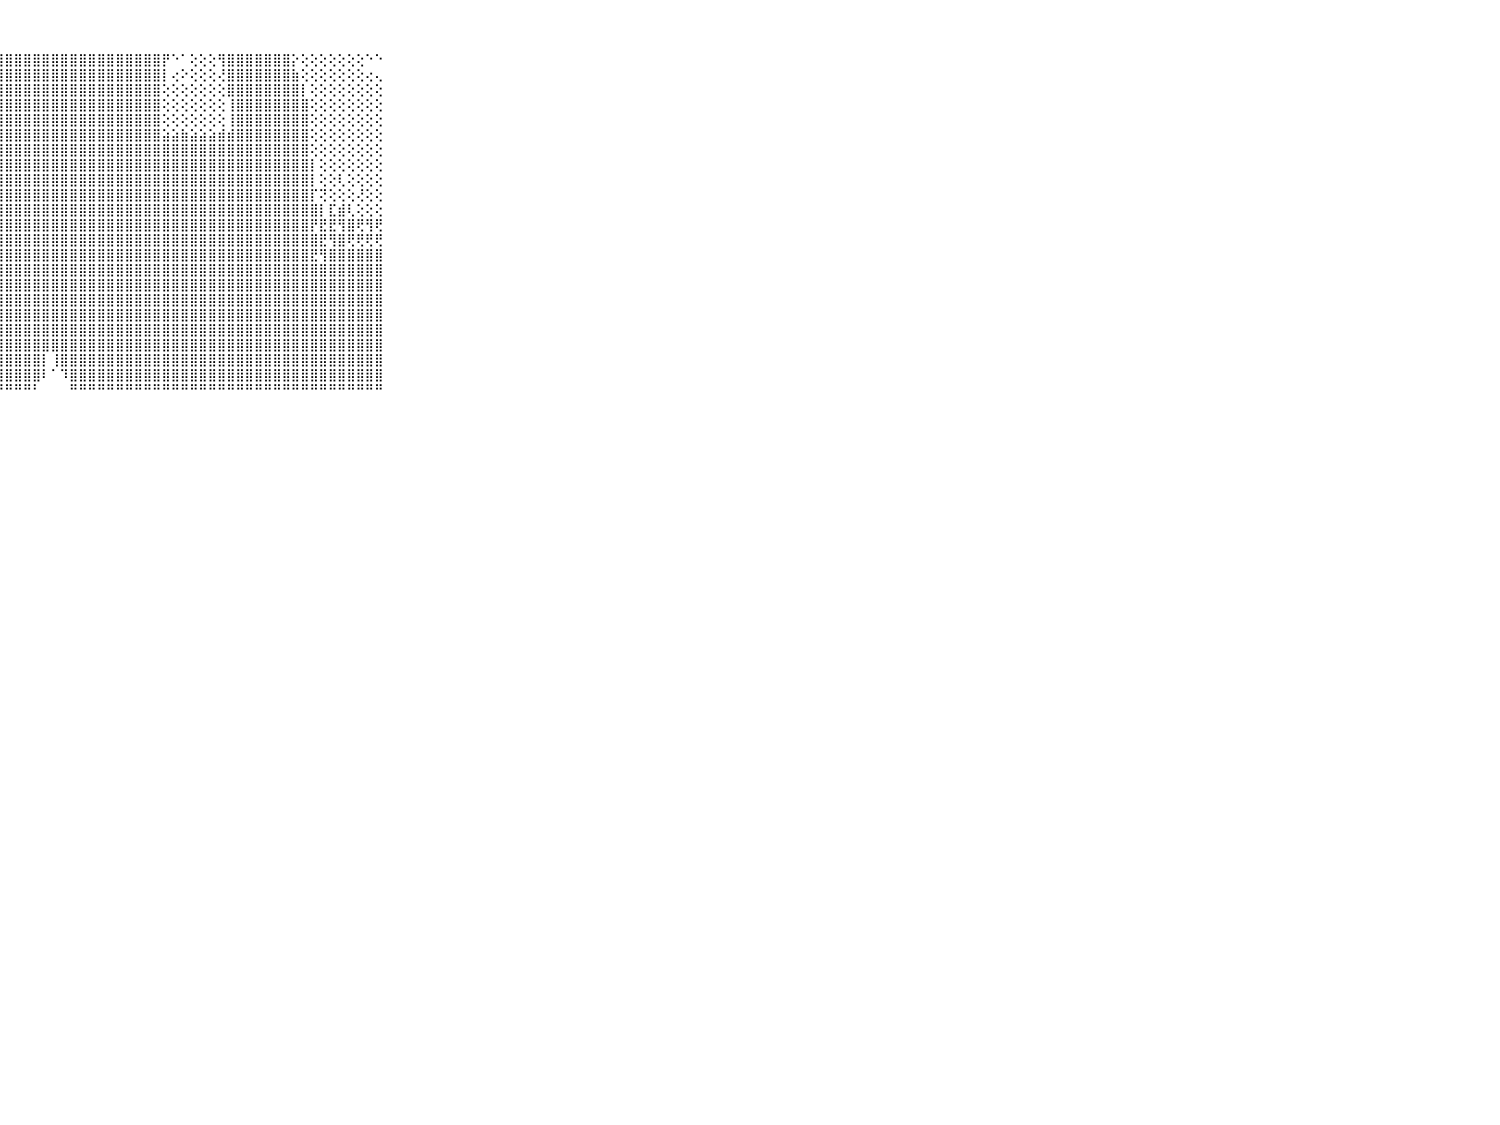

⠀⠀⠀⠀⠀⠀⠀⠀⠀⠀⠀⣿⣿⣿⣿⣿⣿⣿⣿⣿⣿⣿⣿⣿⣿⣿⣿⣿⣿⣿⣿⣿⣿⣿⣿⣿⣿⣿⣿⣿⣿⣿⣿⣿⣿⡟⠑⠁⢕⢕⢕⢻⣿⣿⣿⣿⣿⣿⣿⡕⢕⢕⢕⢕⢕⢕⢕⠑⠑⠀⠀⠀⠀⠀⠀⠀⠀⠀⠀⠀⠀
⠀⠀⠀⠀⠀⠀⠀⠀⠀⠀⠀⣿⣿⣿⣿⣿⣿⣿⣿⣿⣿⣿⣿⣿⣿⣿⣿⣿⣿⣿⣿⣿⣿⣿⣿⣿⣿⣿⣿⣿⣿⣿⣿⣿⣿⡇⢔⠕⢕⢕⢕⢜⣿⣿⣿⣿⣿⣿⣿⣷⢕⢕⢕⢕⢕⢕⢕⢔⢄⠀⠀⠀⠀⠀⠀⠀⠀⠀⠀⠀⠀
⠀⠀⠀⠀⠀⠀⠀⠀⠀⠀⠀⣿⣿⣿⣿⣿⣿⣿⣿⣿⣿⣿⣿⣿⣿⣿⣿⣿⣿⣿⣿⣿⣿⣿⣿⣿⣿⣿⣿⣿⣿⣿⣿⣿⣿⢕⢕⢕⢕⢕⢕⢕⣿⣿⣿⣿⣿⣿⣿⣿⡇⢕⢕⢕⢕⢕⢕⢕⢕⠀⠀⠀⠀⠀⠀⠀⠀⠀⠀⠀⠀
⠀⠀⠀⠀⠀⠀⠀⠀⠀⠀⠀⣿⣿⣿⣿⣿⣿⣿⣿⣿⣿⣿⣿⣿⣿⣿⣿⣿⣿⣿⣿⣿⣿⣿⣿⣿⣿⣿⣿⣿⣿⣿⣿⣿⣿⢕⢕⢕⢕⢕⢕⢕⢸⣿⣿⣿⣿⣿⣿⣿⣿⢕⢕⢕⢕⢕⢕⢕⢕⠀⠀⠀⠀⠀⠀⠀⠀⠀⠀⠀⠀
⠀⠀⠀⠀⠀⠀⠀⠀⠀⠀⠀⣿⣿⣿⣿⣿⣿⣿⣿⣿⣿⣿⣿⣿⣿⣿⣿⣿⣿⣿⣿⣿⣿⣿⣿⣿⣿⣿⣿⣿⣿⣿⣿⣿⣿⢕⢕⢕⢕⢕⢕⢕⢸⣿⣿⣿⣿⣿⣿⣿⣿⢕⢕⢕⢕⢕⢕⢕⢕⠀⠀⠀⠀⠀⠀⠀⠀⠀⠀⠀⠀
⠀⠀⠀⠀⠀⠀⠀⠀⠀⠀⠀⣿⣿⣿⣿⣿⣿⡿⠟⢟⠟⠟⢟⢿⣿⣿⢿⣿⣿⣿⣿⣿⣿⣿⣿⣿⣿⣿⣿⣿⣿⣿⣿⣿⣿⣵⣵⣷⣵⣵⣵⣾⣾⣿⣿⣿⣿⣿⣿⣿⣿⢕⢕⢕⢕⢕⢕⢕⢕⠀⠀⠀⠀⠀⠀⠀⠀⠀⠀⠀⠀
⠀⠀⠀⠀⠀⠀⠀⠀⠀⠀⠀⣿⣿⣿⡿⢟⠟⢑⢕⠁⢄⣕⣗⣵⡵⣅⣱⣿⣿⣿⣿⣿⣿⣿⣿⣿⣿⣿⣿⣿⣿⣿⣿⣿⣿⣿⣿⣿⣿⣿⣿⣿⣿⣿⣿⣿⣿⣿⣿⣿⣿⢕⢕⢕⢕⢕⢕⢕⢕⠀⠀⠀⠀⠀⠀⠀⠀⠀⠀⠀⠀
⠀⠀⠀⠀⠀⠀⠀⠀⠀⠀⠀⣿⣿⡏⢁⠁⠄⢕⣵⢗⠏⠝⠑⢑⢅⢜⢹⣿⣿⣿⣿⣿⣿⣿⣿⣿⣿⣿⣿⣿⣿⣿⣿⣿⣿⣿⣿⣿⣿⣿⣿⣿⣿⣿⣿⣿⣿⣿⣿⣿⣿⡇⢕⢕⢕⢕⢕⢕⢕⠀⠀⠀⠀⠀⠀⠀⠀⠀⠀⠀⠀
⠀⠀⠀⠀⠀⠀⠀⠀⠀⠀⠀⣿⡿⢑⢄⢁⠑⢕⢔⢔⢕⢕⢕⢕⣵⣕⣾⣿⣿⣿⣿⣿⣿⣿⣿⣿⣿⣿⣿⣿⣿⣿⣿⣿⣿⣿⣿⣿⣿⣿⣿⣿⣿⣿⣿⣿⣿⣿⣿⣿⣿⡇⢕⢕⢇⢕⢕⢕⢕⠀⠀⠀⠀⠀⠀⠀⠀⠀⠀⠀⠀
⠀⠀⠀⠀⠀⠀⠀⠀⠀⠀⠀⣿⣇⢕⢱⢟⢎⢕⡜⣕⣕⣕⣕⣹⣽⣵⣿⣿⣿⣿⣿⣿⣿⣿⣿⣿⣿⣿⣿⣿⣿⣿⣿⣿⣿⣿⣿⣿⣿⣿⣿⣿⣿⣿⣿⣿⣿⣿⣿⣿⣿⡏⢝⢕⢕⢕⢜⢕⢕⠀⠀⠀⠀⠀⠀⠀⠀⠀⠀⠀⠀
⠀⠀⠀⠀⠀⠀⠀⠀⠀⠀⠀⣿⣿⢕⢱⣱⣷⣾⣿⣿⣿⣿⣿⣿⣿⣿⣿⣿⣿⣿⣿⣿⣿⣿⣿⣿⣿⣿⣿⣿⣿⣿⣿⣿⣿⣿⣿⣿⣿⣿⣿⣿⣿⣿⣿⣿⣿⣿⣿⣿⣿⣿⡇⣏⣾⢇⢕⢕⢕⠀⠀⠀⠀⠀⠀⠀⠀⠀⠀⠀⠀
⠀⠀⠀⠀⠀⠀⠀⠀⠀⠀⠀⣿⡟⢕⢕⣿⣿⣿⣿⣿⣿⣿⣿⣿⣿⣿⣿⣿⣿⣿⣿⣿⣿⣿⣿⣿⣿⣿⣿⣿⣿⣿⣿⣿⣿⣿⣿⣿⣿⣿⣿⣿⣿⣿⣿⣿⣿⣿⣿⣿⣿⡟⣟⣟⢻⣿⢟⢻⢟⠀⠀⠀⠀⠀⠀⠀⠀⠀⠀⠀⠀
⠀⠀⠀⠀⠀⠀⠀⠀⠀⠀⠀⣿⣯⢕⢱⣿⣿⣿⣿⣿⣿⣿⣿⣿⣿⣿⣿⣿⣿⣿⣿⣿⣿⣿⣿⣿⣿⣿⣿⣿⣿⣿⣿⣿⣿⣿⣿⣿⣿⣿⣿⣿⣿⣿⣿⣿⣿⣿⣿⣿⣿⣿⣟⢻⣿⢟⢟⢟⢟⠀⠀⠀⠀⠀⠀⠀⠀⠀⠀⠀⠀
⠀⠀⠀⠀⠀⠀⠀⠀⠀⠀⠀⣿⣿⡕⢕⣿⣿⣿⣿⣿⣿⣿⣿⣿⣿⣿⣿⣿⣿⣿⣿⣿⣿⣿⣿⣿⣿⣿⣿⣿⣿⣿⣿⣿⣿⣿⣿⣿⣿⣿⣿⣿⣿⣿⣿⣿⣿⣿⣿⣿⣿⣟⢻⣿⣿⣿⣿⣿⣿⠀⠀⠀⠀⠀⠀⠀⠀⠀⠀⠀⠀
⠀⠀⠀⠀⠀⠀⠀⠀⠀⠀⠀⣿⣿⣧⢕⣿⣿⣿⣿⣿⣿⣿⣿⣿⣿⣿⣿⣿⣿⣿⣿⣿⣿⣿⣿⣿⣿⣿⣿⣿⣿⣿⣿⣿⣿⣿⣿⣿⣿⣿⣿⣿⣿⣿⣿⣿⣿⣿⣿⣿⣿⣿⣿⣿⣿⣿⣿⣿⣿⠀⠀⠀⠀⠀⠀⠀⠀⠀⠀⠀⠀
⠀⠀⠀⠀⠀⠀⠀⠀⠀⠀⠀⣿⣿⣿⣇⢹⣿⣿⣿⣿⣿⣿⣿⣿⣿⣿⣿⣿⣿⣿⣿⣿⣿⣿⣿⣿⣿⣿⣿⣿⣿⣿⣿⣿⣿⣿⣿⣿⣿⣿⣿⣿⣿⣿⣿⣿⣿⣿⣿⣿⣿⣿⣿⣿⣿⣿⣿⣿⣿⠀⠀⠀⠀⠀⠀⠀⠀⠀⠀⠀⠀
⠀⠀⠀⠀⠀⠀⠀⠀⠀⠀⠀⣿⣿⣿⣾⣿⣿⣿⣿⣿⣿⣿⣿⣿⣿⣿⣿⣿⣿⣿⣿⣿⣿⣿⣿⣿⣿⣿⣿⣿⣿⣿⣿⣿⣿⣿⣿⣿⣿⣿⣿⣿⣿⣿⣿⣿⣿⣿⣿⣿⣿⣿⣿⣿⣿⣿⣿⣿⣿⠀⠀⠀⠀⠀⠀⠀⠀⠀⠀⠀⠀
⠀⠀⠀⠀⠀⠀⠀⠀⠀⠀⠀⣿⣿⣿⣿⣿⣿⣿⣿⣿⣿⣿⣿⣿⣿⣷⣾⣿⣿⣿⣿⣿⣿⣿⣿⣿⣿⣿⣿⣿⣿⣿⣿⣿⣿⣿⣿⣿⣿⣿⣿⣿⣿⣿⣿⣿⣿⣿⣿⣿⣿⣿⣿⣿⣿⣿⣿⣿⣿⠀⠀⠀⠀⠀⠀⠀⠀⠀⠀⠀⠀
⠀⠀⠀⠀⠀⠀⠀⠀⠀⠀⠀⣿⣿⣿⣿⣿⣿⣿⣿⣿⣿⣿⣿⣿⢿⣿⡿⢿⣿⣿⣿⣿⣿⣿⣿⣿⣿⣿⣿⣿⣿⣿⣿⣿⣿⣿⣿⣿⣿⣿⣿⣿⣿⣿⣿⣿⣿⣿⣿⣿⣿⣿⣿⣿⣿⣿⣿⣿⣿⠀⠀⠀⠀⠀⠀⠀⠀⠀⠀⠀⠀
⠀⠀⠀⠀⠀⠀⠀⠀⠀⠀⠀⣿⣿⣿⣿⣿⣿⣿⣿⣿⣿⣿⣽⣽⣯⣿⣿⣿⣿⣿⣿⣿⣿⣿⣿⣿⣿⣿⣿⣿⣿⣿⣿⣿⣿⣿⣿⣿⣿⣿⣿⣿⣿⣿⣿⣿⣿⣿⣿⣿⣿⣿⣿⣿⣿⣿⣿⣿⣿⠀⠀⠀⠀⠀⠀⠀⠀⠀⠀⠀⠀
⠀⠀⠀⠀⠀⠀⠀⠀⠀⠀⠀⣿⣿⣿⣿⣿⣿⣿⡿⣿⣿⣿⣿⣿⣿⣿⣿⣿⣿⣿⣿⣿⡇⢸⣿⣿⣿⣿⣿⣿⣿⣿⣿⣿⣿⣿⣿⣿⣿⣿⣿⣿⣿⣿⣿⣿⣿⣿⣿⣿⣿⣿⣿⣿⣿⣿⣿⣿⣿⠀⠀⠀⠀⠀⠀⠀⠀⠀⠀⠀⠀
⠀⠀⠀⠀⠀⠀⠀⠀⠀⠀⠀⣿⣿⣿⣿⣿⣿⣿⢇⢿⣿⣿⣿⣿⣿⣿⣿⣿⣿⣿⣿⣿⠇⠁⠹⣿⣿⣿⣿⣿⣿⣿⣿⣿⣿⣿⣿⣿⣿⣿⣿⣿⣿⣿⣿⣿⣿⣿⣿⣿⣿⣿⣿⣿⣿⣿⣿⣿⣿⠀⠀⠀⠀⠀⠀⠀⠀⠀⠀⠀⠀
⠀⠀⠀⠀⠀⠀⠀⠀⠀⠀⠀⠛⠛⠛⠛⠛⠛⠋⠑⠘⠛⠛⠛⠛⠛⠛⠛⠛⠛⠛⠛⠃⠀⠀⠀⠛⠛⠛⠛⠛⠛⠛⠛⠛⠛⠛⠛⠛⠛⠛⠛⠛⠛⠛⠛⠛⠛⠛⠛⠛⠛⠛⠛⠛⠛⠛⠛⠛⠛⠀⠀⠀⠀⠀⠀⠀⠀⠀⠀⠀⠀